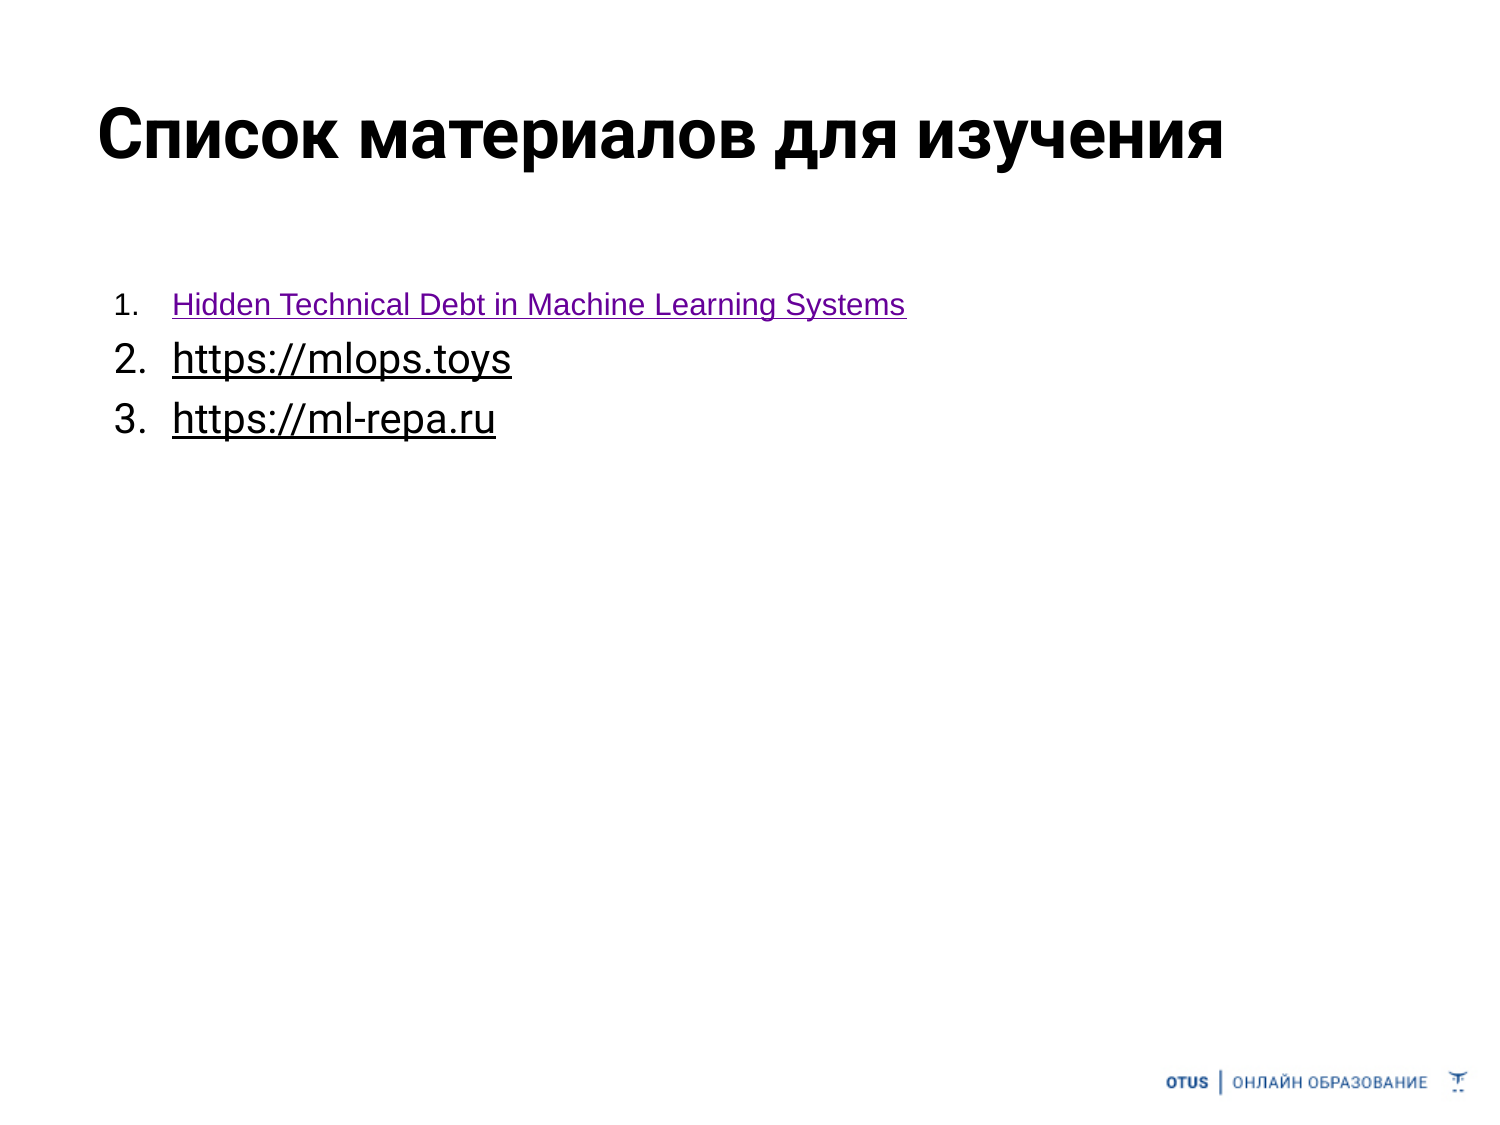

# Список материалов для изучения
Hidden Technical Debt in Machine Learning Systems
https://mlops.toys
https://ml-repa.ru